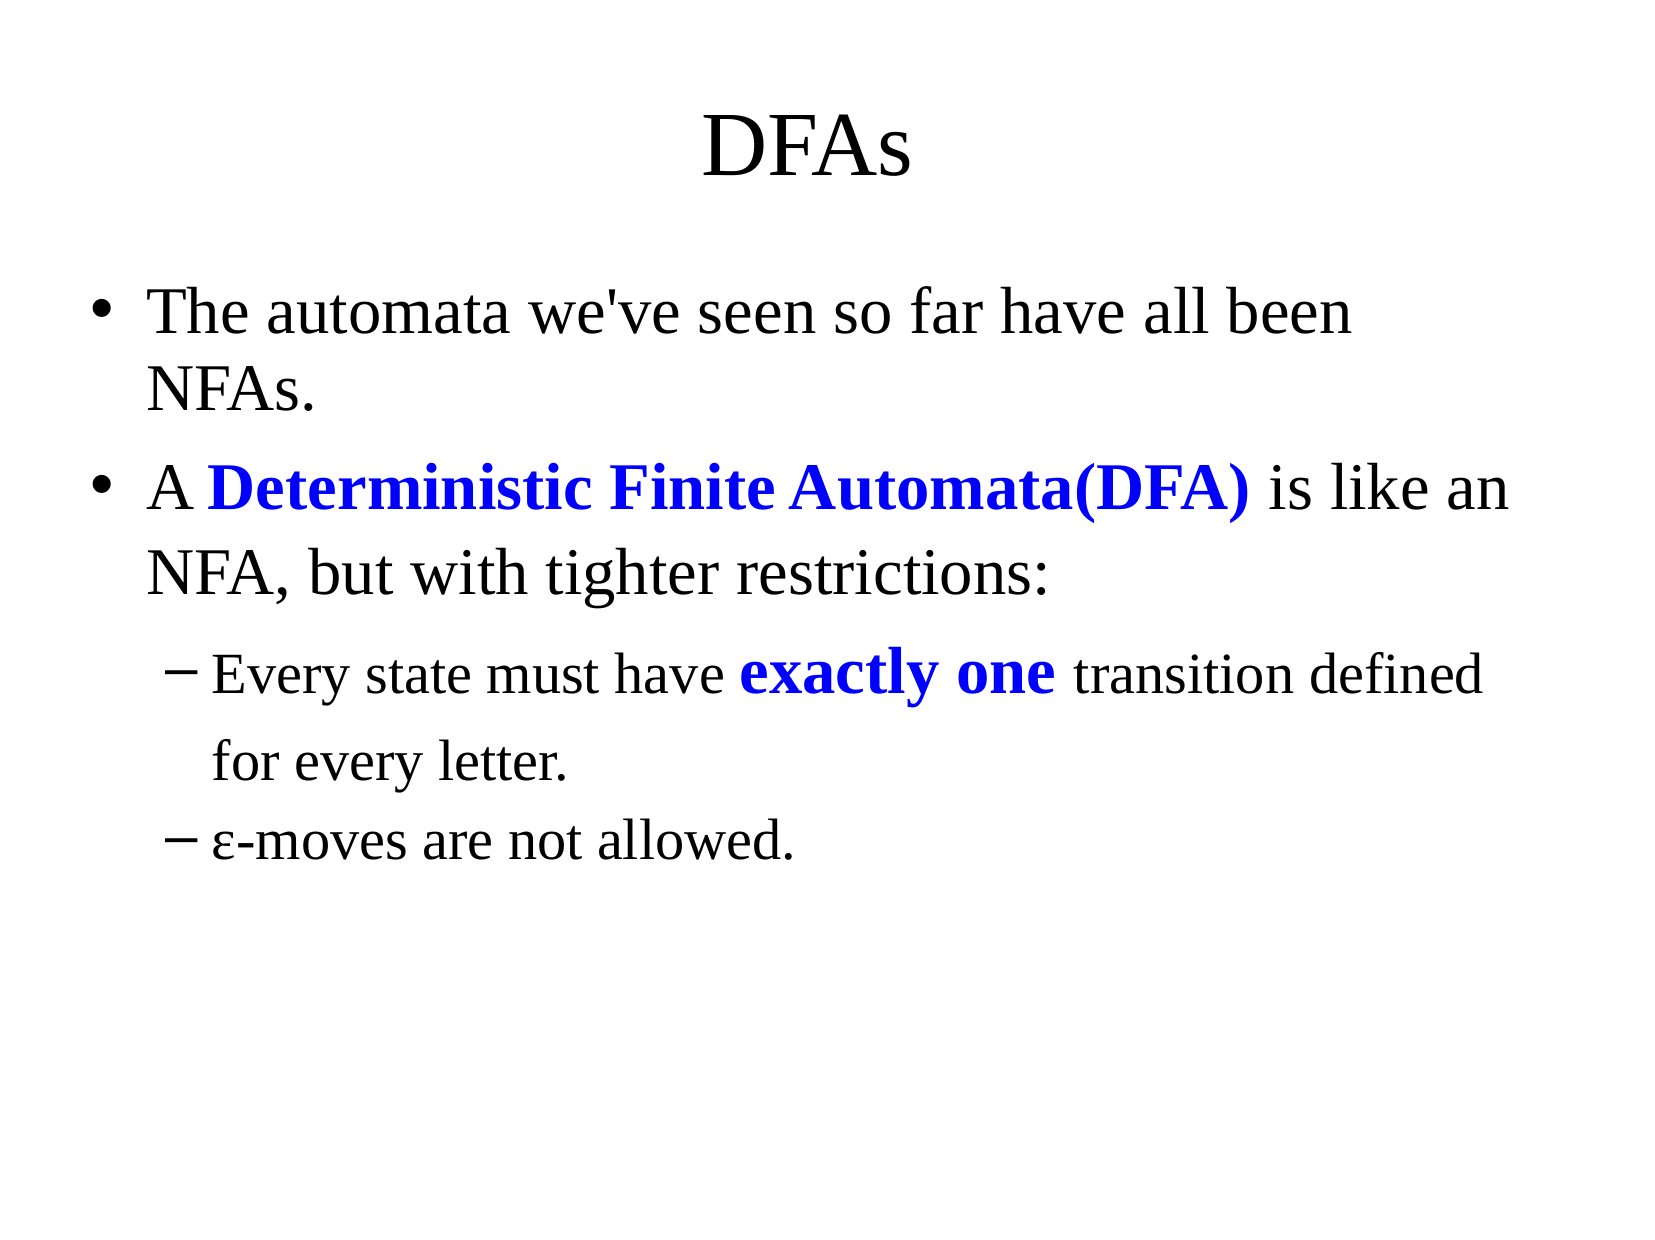

# DFAs
The automata we've seen so far have all been NFAs.
A Deterministic Finite Automata(DFA) is like an NFA, but with tighter restrictions:
Every state must have exactly one transition defined for every letter.
ε-moves are not allowed.